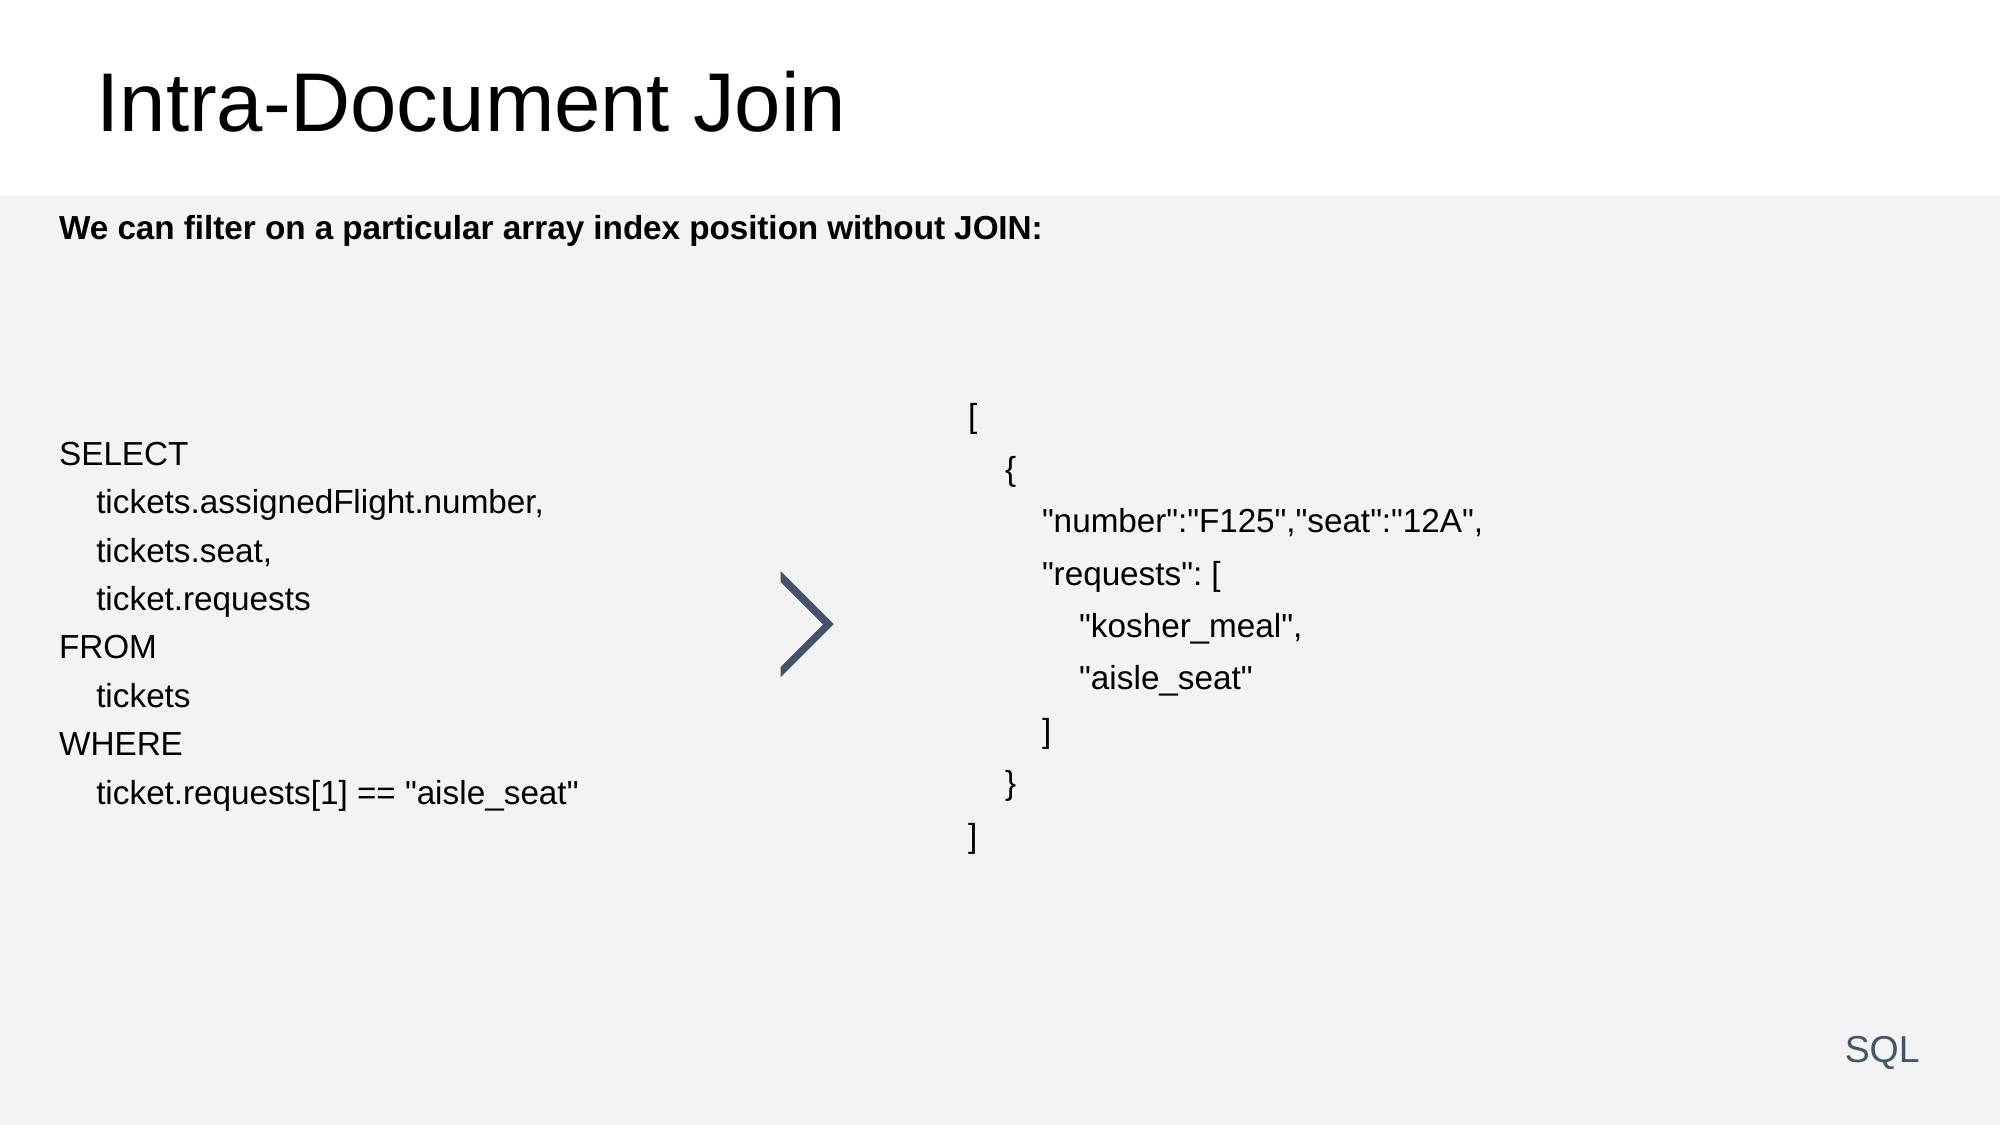

# Intra-Document Join
We can filter on a particular array index position without JOIN:
[
    {
        "number":"F125","seat":"12A",
        "requests": [
            "kosher_meal",
            "aisle_seat"
        ]
    }
]
SELECT
    tickets.assignedFlight.number,
    tickets.seat,
    ticket.requests
FROM
    tickets
WHERE
    ticket.requests[1] == "aisle_seat"

SQL